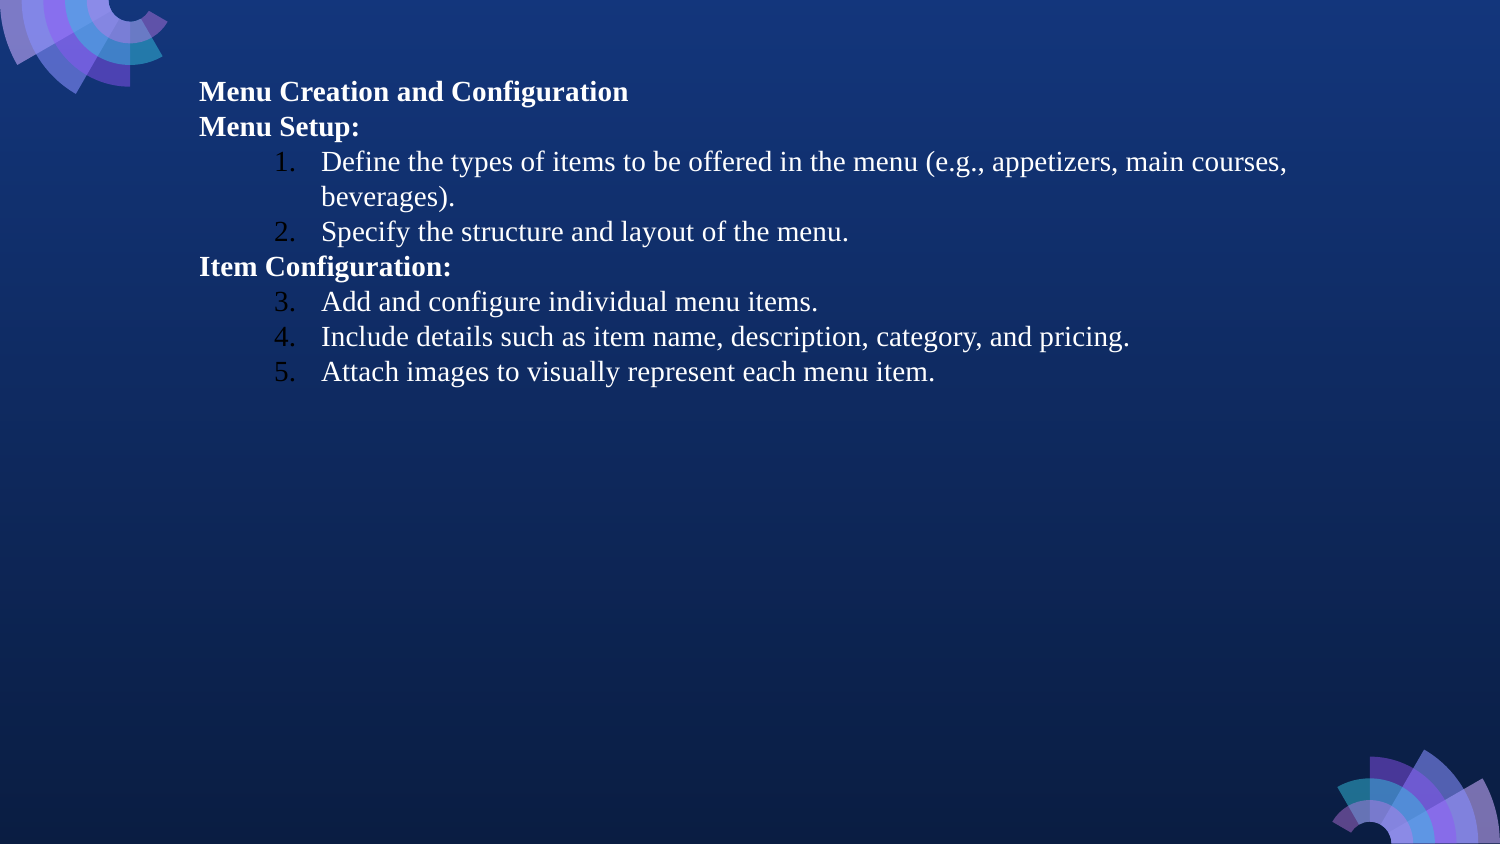

Menu Creation and Configuration
Menu Setup:
Define the types of items to be offered in the menu (e.g., appetizers, main courses, beverages).
Specify the structure and layout of the menu.
Item Configuration:
Add and configure individual menu items.
Include details such as item name, description, category, and pricing.
Attach images to visually represent each menu item.